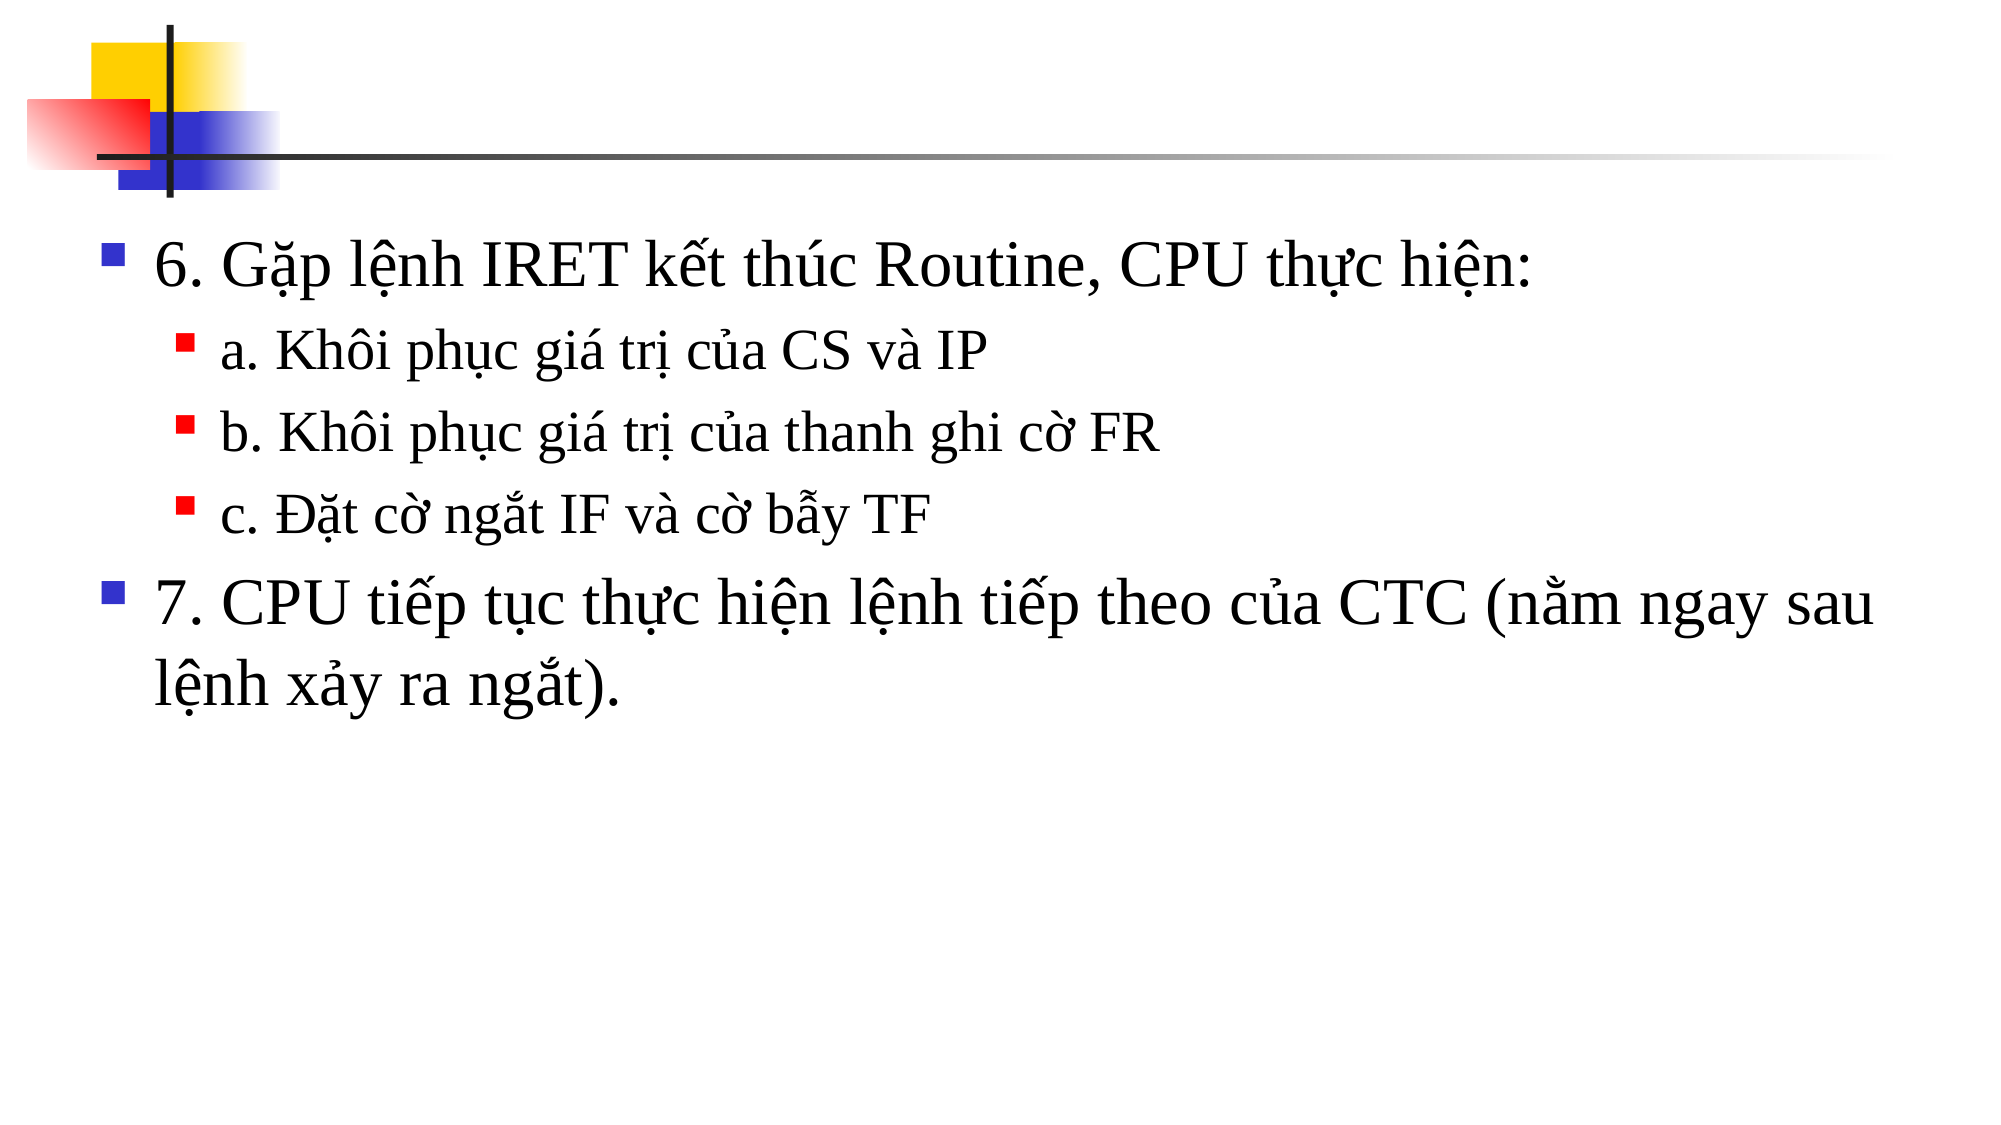

#
6. Gặp lệnh IRET kết thúc Routine, CPU thực hiện:
a. Khôi phục giá trị của CS và IP
b. Khôi phục giá trị của thanh ghi cờ FR
c. Đặt cờ ngắt IF và cờ bẫy TF
7. CPU tiếp tục thực hiện lệnh tiếp theo của CTC (nằm ngay sau lệnh xảy ra ngắt).